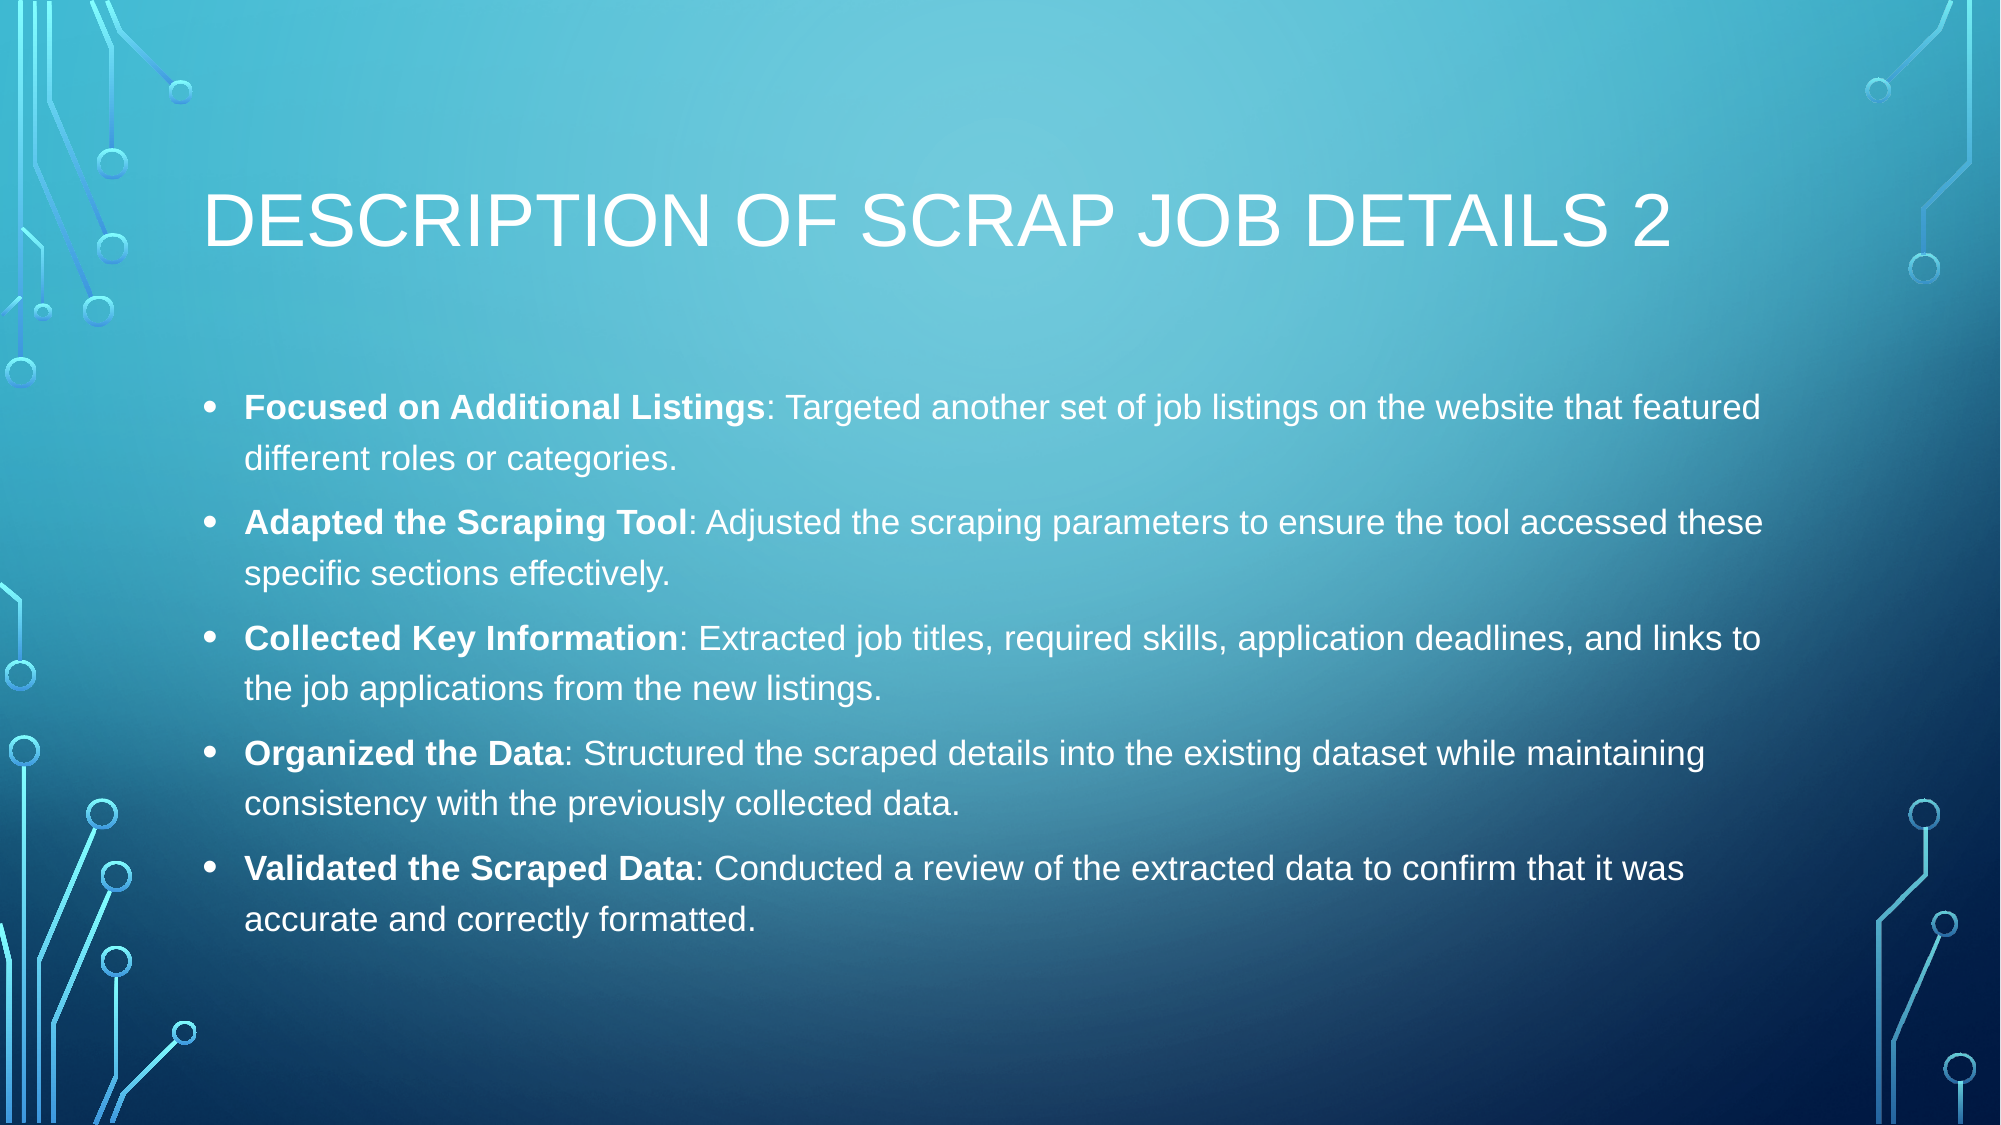

# Description of Scrap Job Details 2
Focused on Additional Listings: Targeted another set of job listings on the website that featured different roles or categories.
Adapted the Scraping Tool: Adjusted the scraping parameters to ensure the tool accessed these specific sections effectively.
Collected Key Information: Extracted job titles, required skills, application deadlines, and links to the job applications from the new listings.
Organized the Data: Structured the scraped details into the existing dataset while maintaining consistency with the previously collected data.
Validated the Scraped Data: Conducted a review of the extracted data to confirm that it was accurate and correctly formatted.